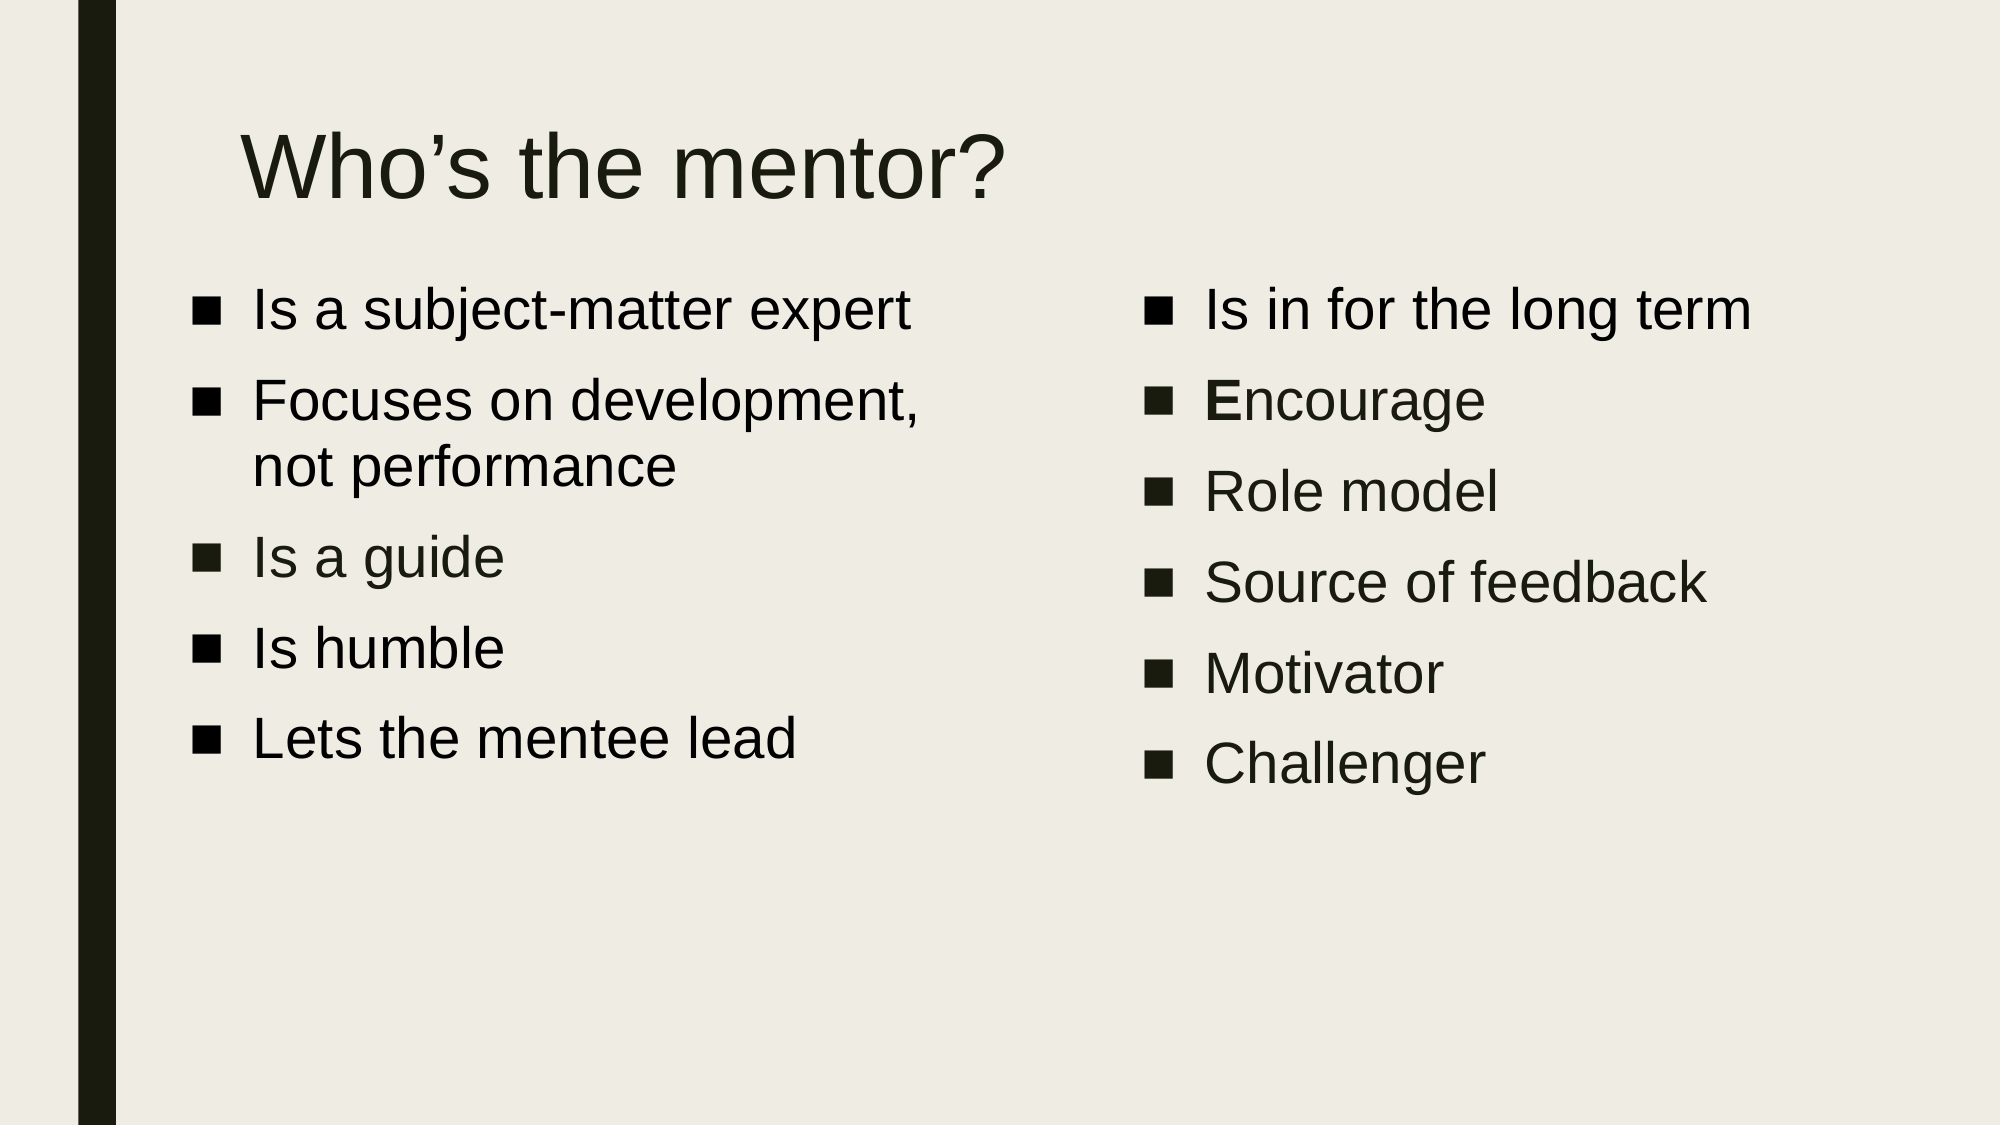

# Who’s the mentor?
Is a subject-matter expert
Focuses on development, not performance
Is a guide
Is humble
Lets the mentee lead

Is in for the long term
Encourage
Role model
Source of feedback
Motivator
Challenger